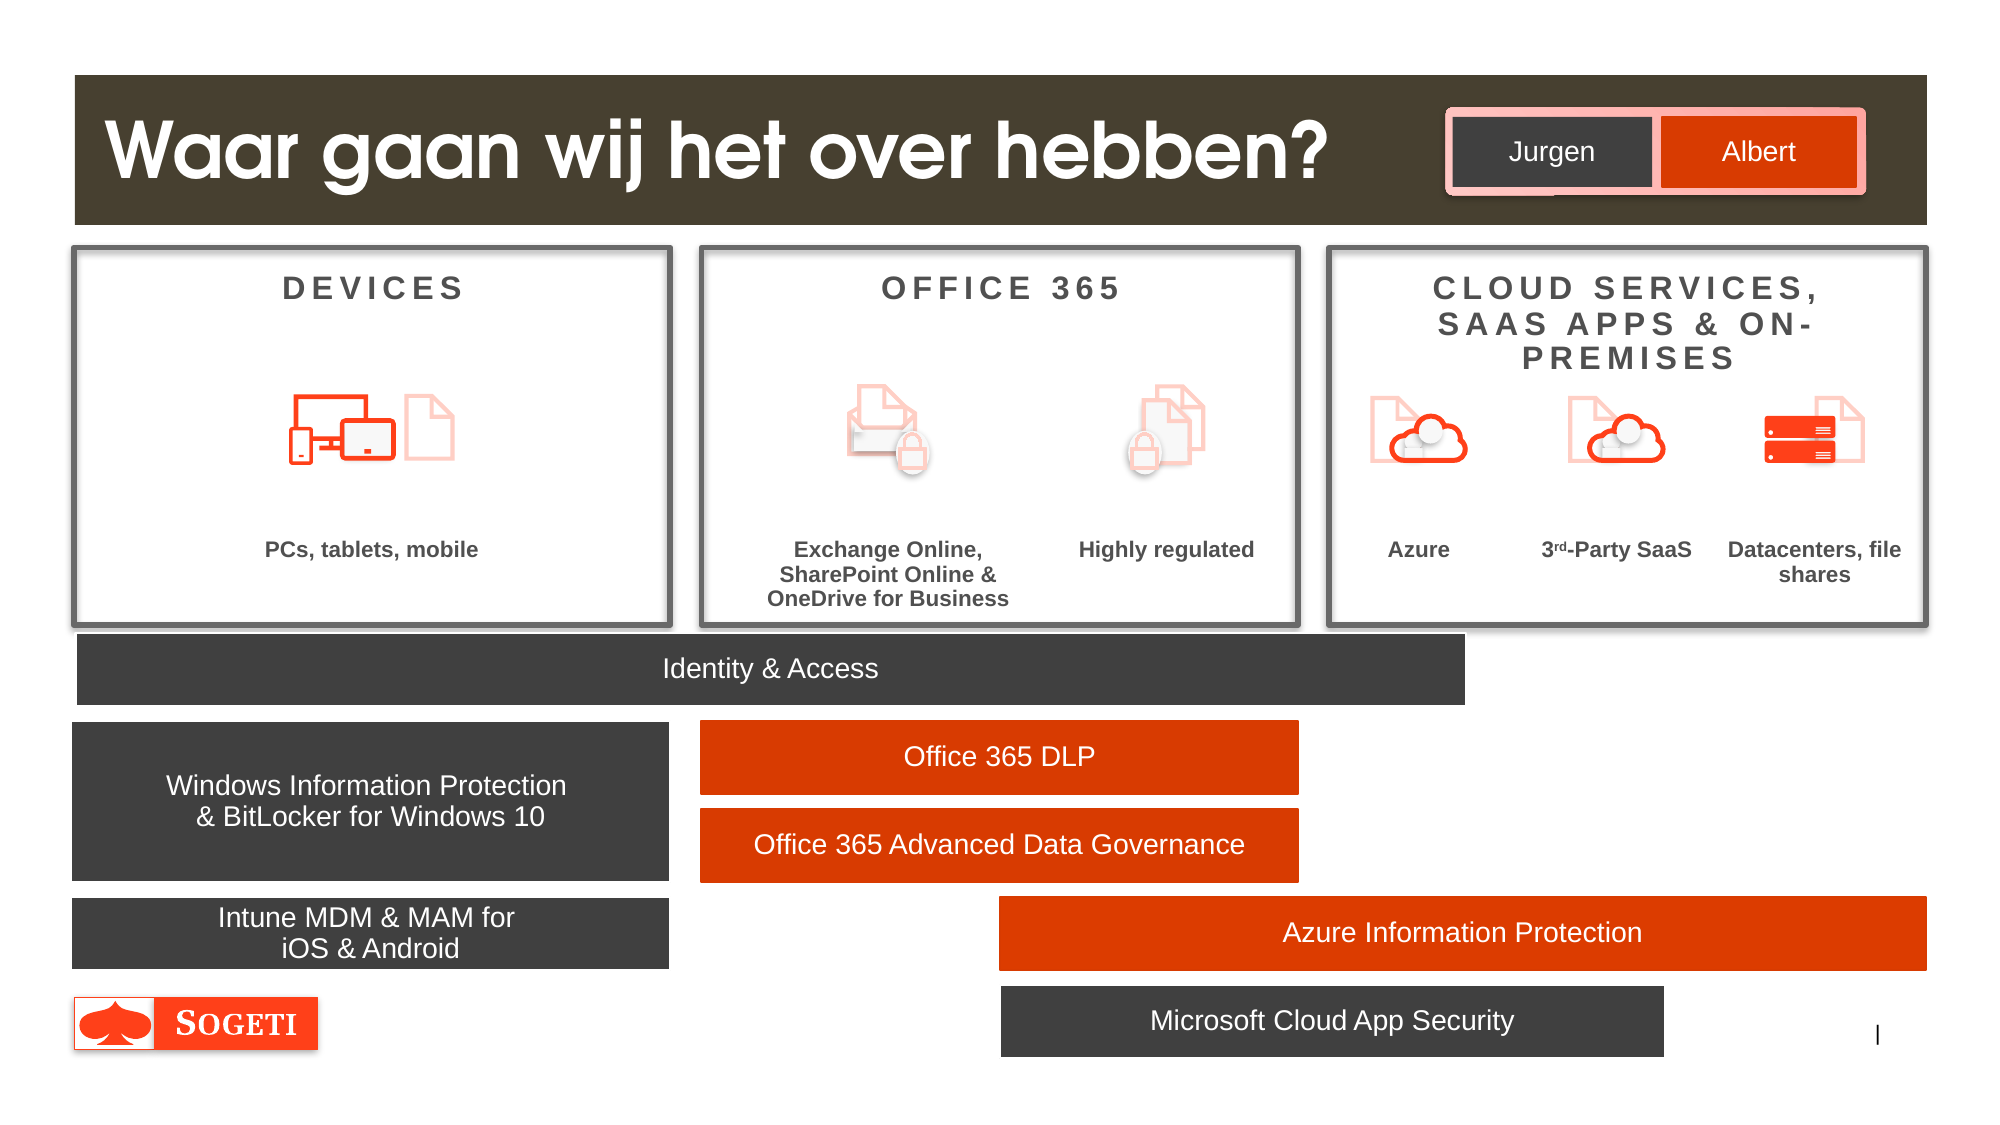

# Waar gaan wij het over hebben?

Jurgen
Albert
Devices
OFFICE 365
CLOUD SERVICES, SaaS APPs & ON-PREMISES

PCs, tablets, mobile
Exchange Online, SharePoint Online & OneDrive for Business
Highly regulated
Azure
3rd-Party SaaS
Datacenters, file shares
Identity & Access
Windows Information Protection
& BitLocker for Windows 10
Office 365 DLP
Office 365 Advanced Data Governance

Intune MDM & MAM for
iOS & Android
Azure Information Protection
Microsoft Cloud App Security